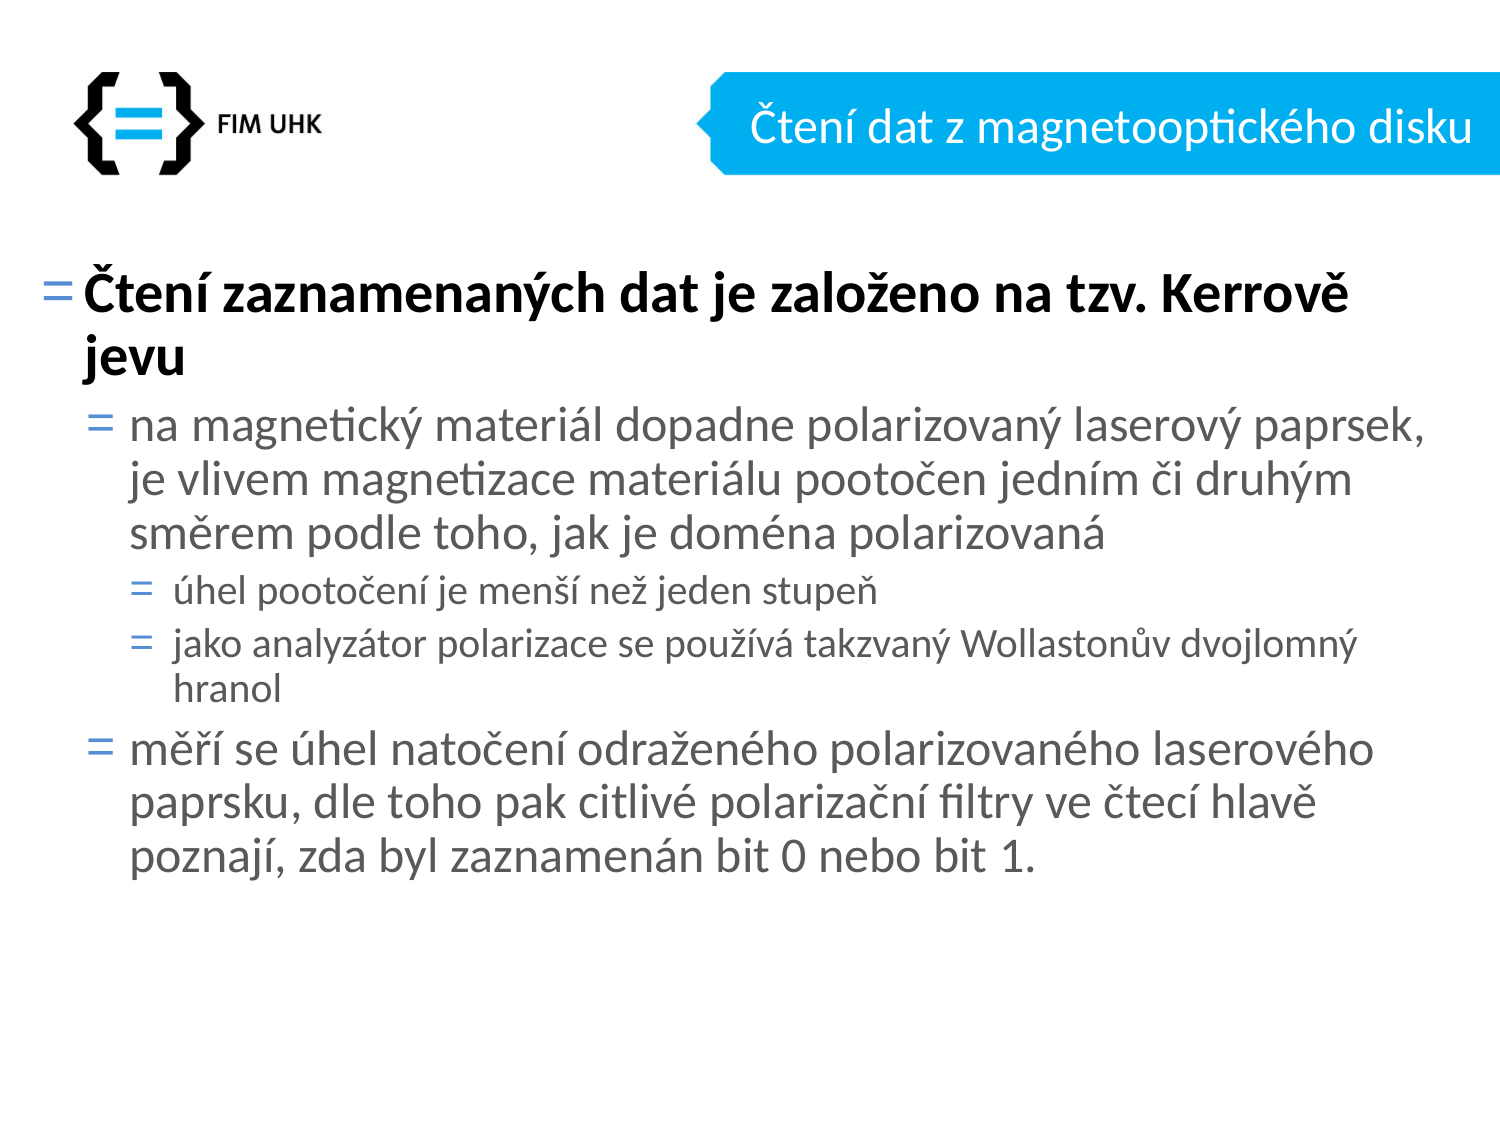

# Čtení dat z magnetooptického disku
Čtení zaznamenaných dat je založeno na tzv. Kerrově jevu
na magnetický materiál dopadne polarizovaný laserový paprsek, je vlivem magnetizace materiálu pootočen jedním či druhým směrem podle toho, jak je doména polarizovaná
úhel pootočení je menší než jeden stupeň
jako analyzátor polarizace se používá takzvaný Wollastonův dvojlomný hranol
měří se úhel natočení odraženého polarizovaného laserového paprsku, dle toho pak citlivé polarizační filtry ve čtecí hlavě poznají, zda byl zaznamenán bit 0 nebo bit 1.